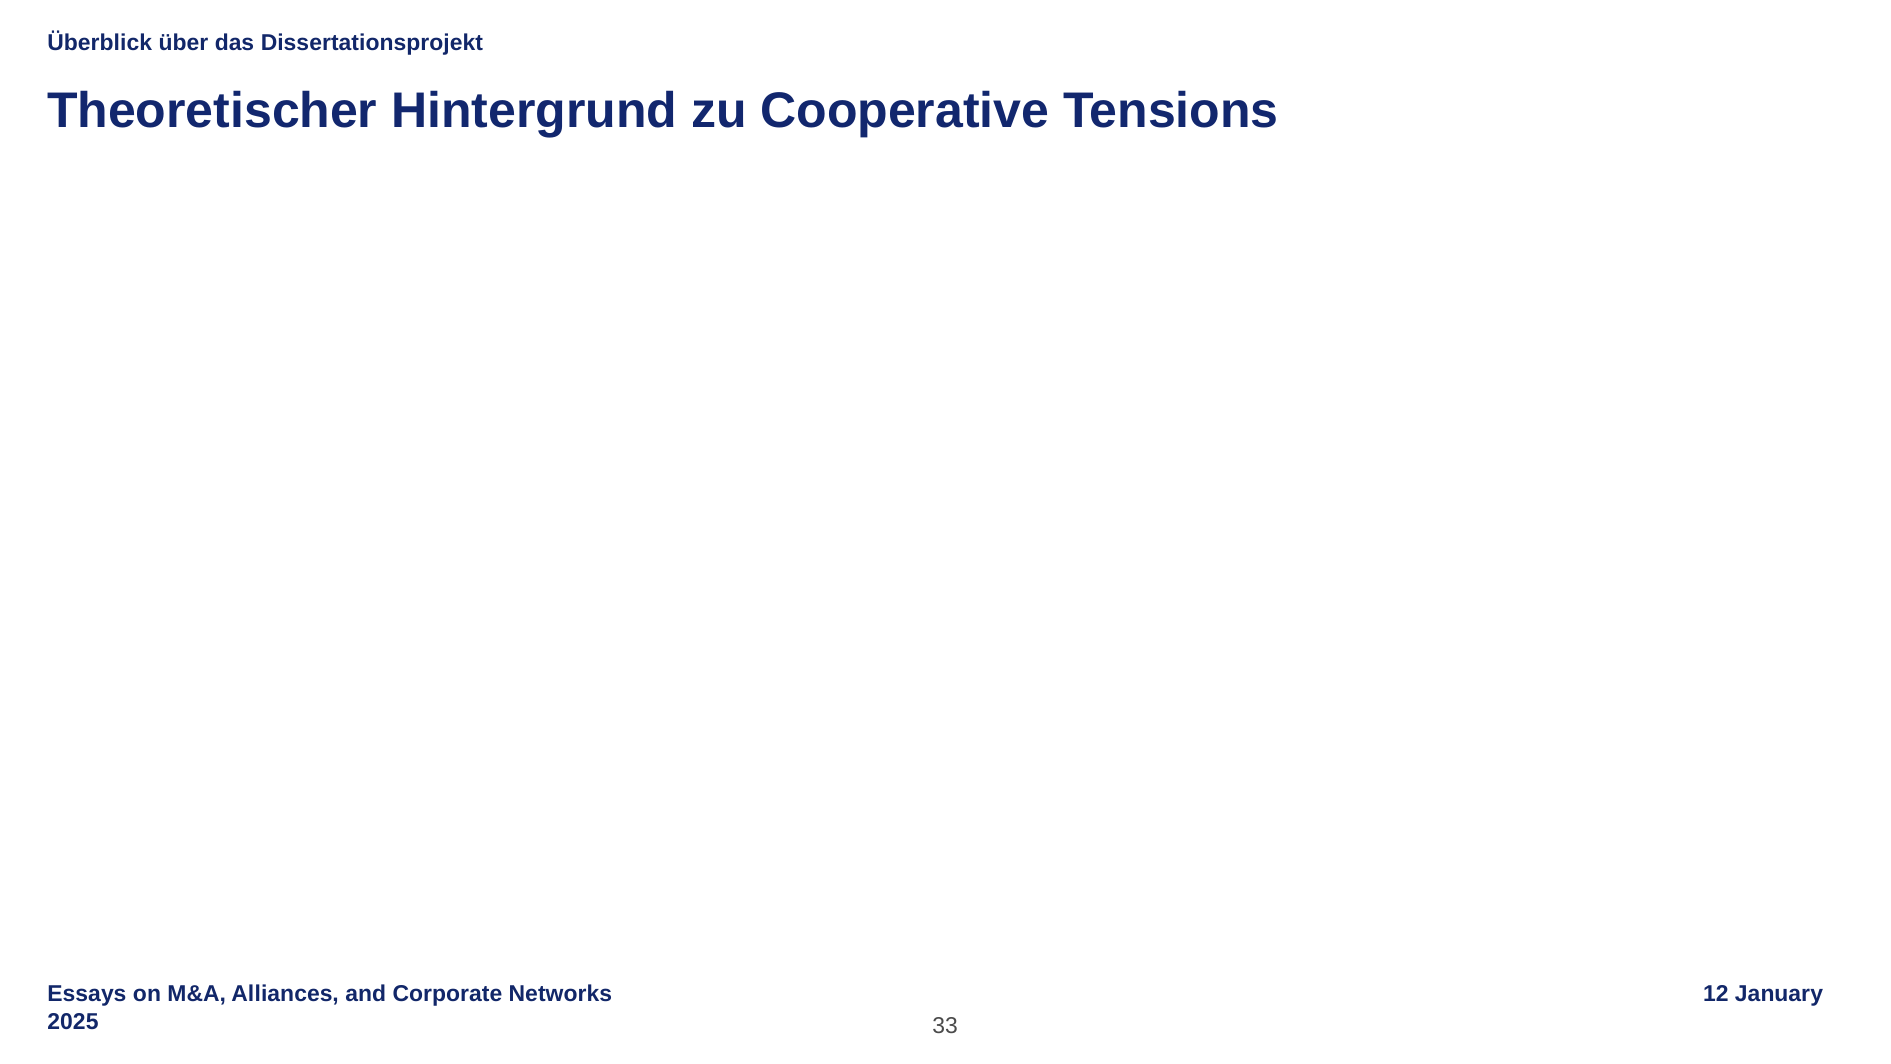

Überblick über das Dissertationsprojekt
Theoretischer Hintergrund zu Cooperative Tensions